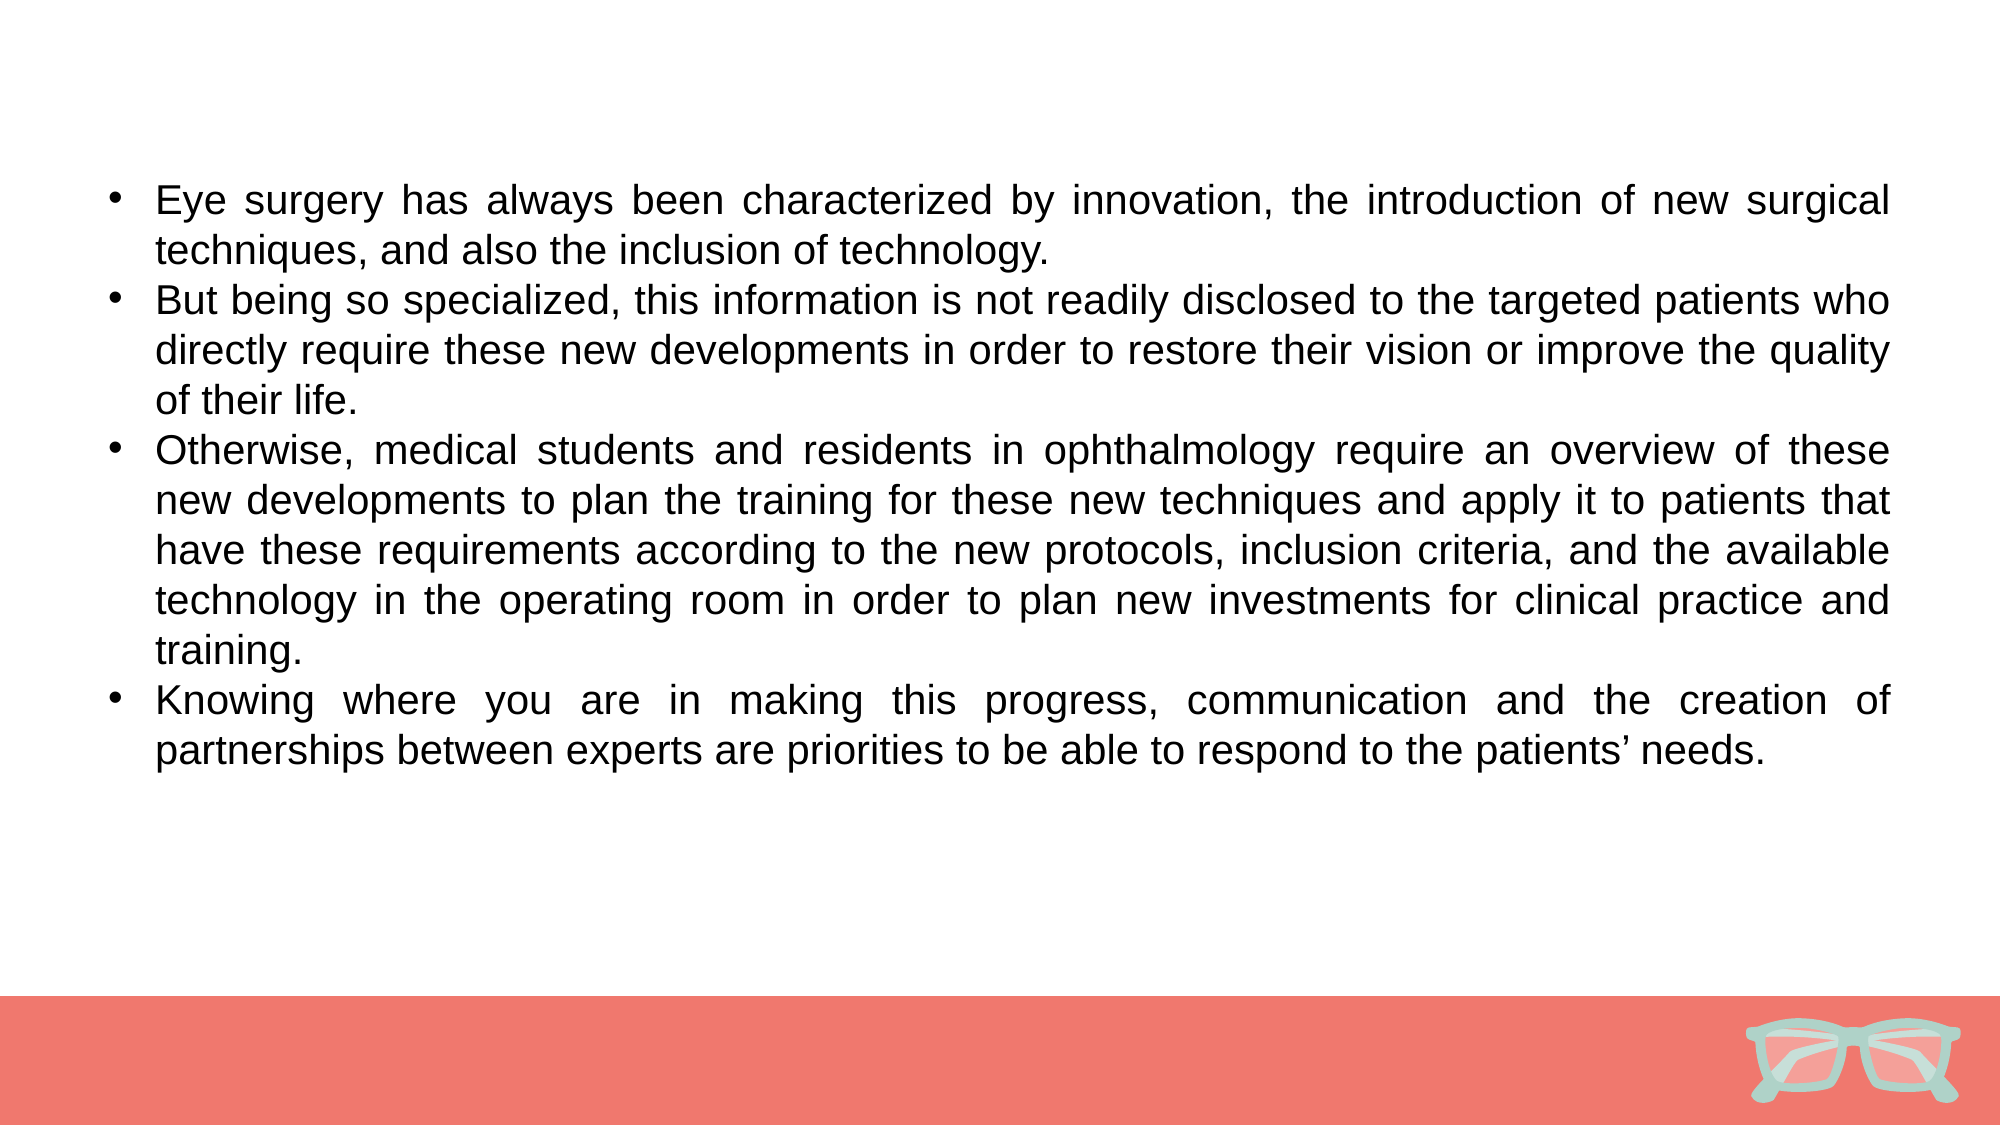

Eye surgery has always been characterized by innovation, the introduction of new surgical techniques, and also the inclusion of technology.
But being so specialized, this information is not readily disclosed to the targeted patients who directly require these new developments in order to restore their vision or improve the quality of their life.
Otherwise, medical students and residents in ophthalmology require an overview of these new developments to plan the training for these new techniques and apply it to patients that have these requirements according to the new protocols, inclusion criteria, and the available technology in the operating room in order to plan new investments for clinical practice and training.
Knowing where you are in making this progress, communication and the creation of partnerships between experts are priorities to be able to respond to the patients’ needs.